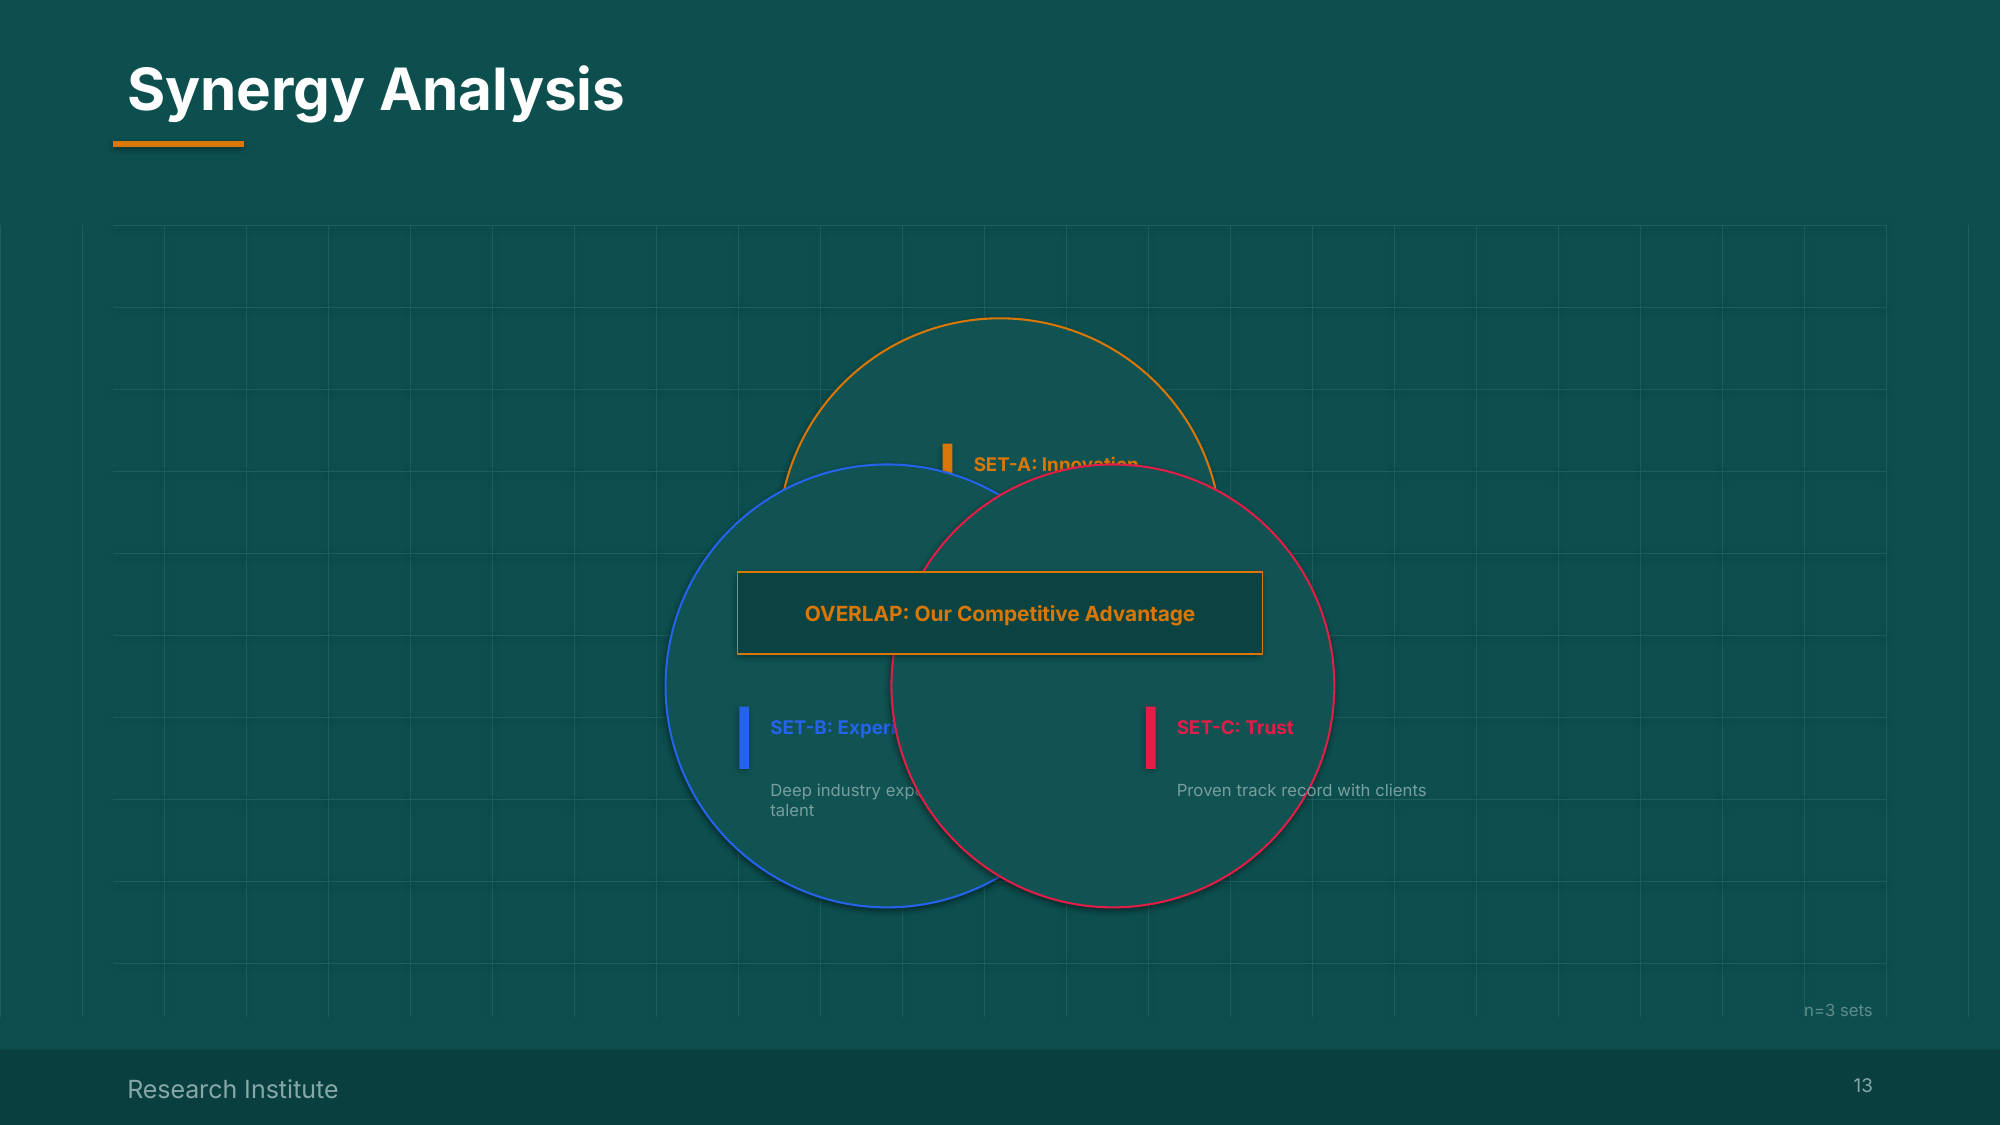

Synergy Analysis

SET-A: Innovation

Cutting-edge technology and R&D

OVERLAP: Our Competitive Advantage

SET-B: Experience
SET-C: Trust
Deep industry expertise and talent
Proven track record with clients
n=3 sets

Research Institute
13